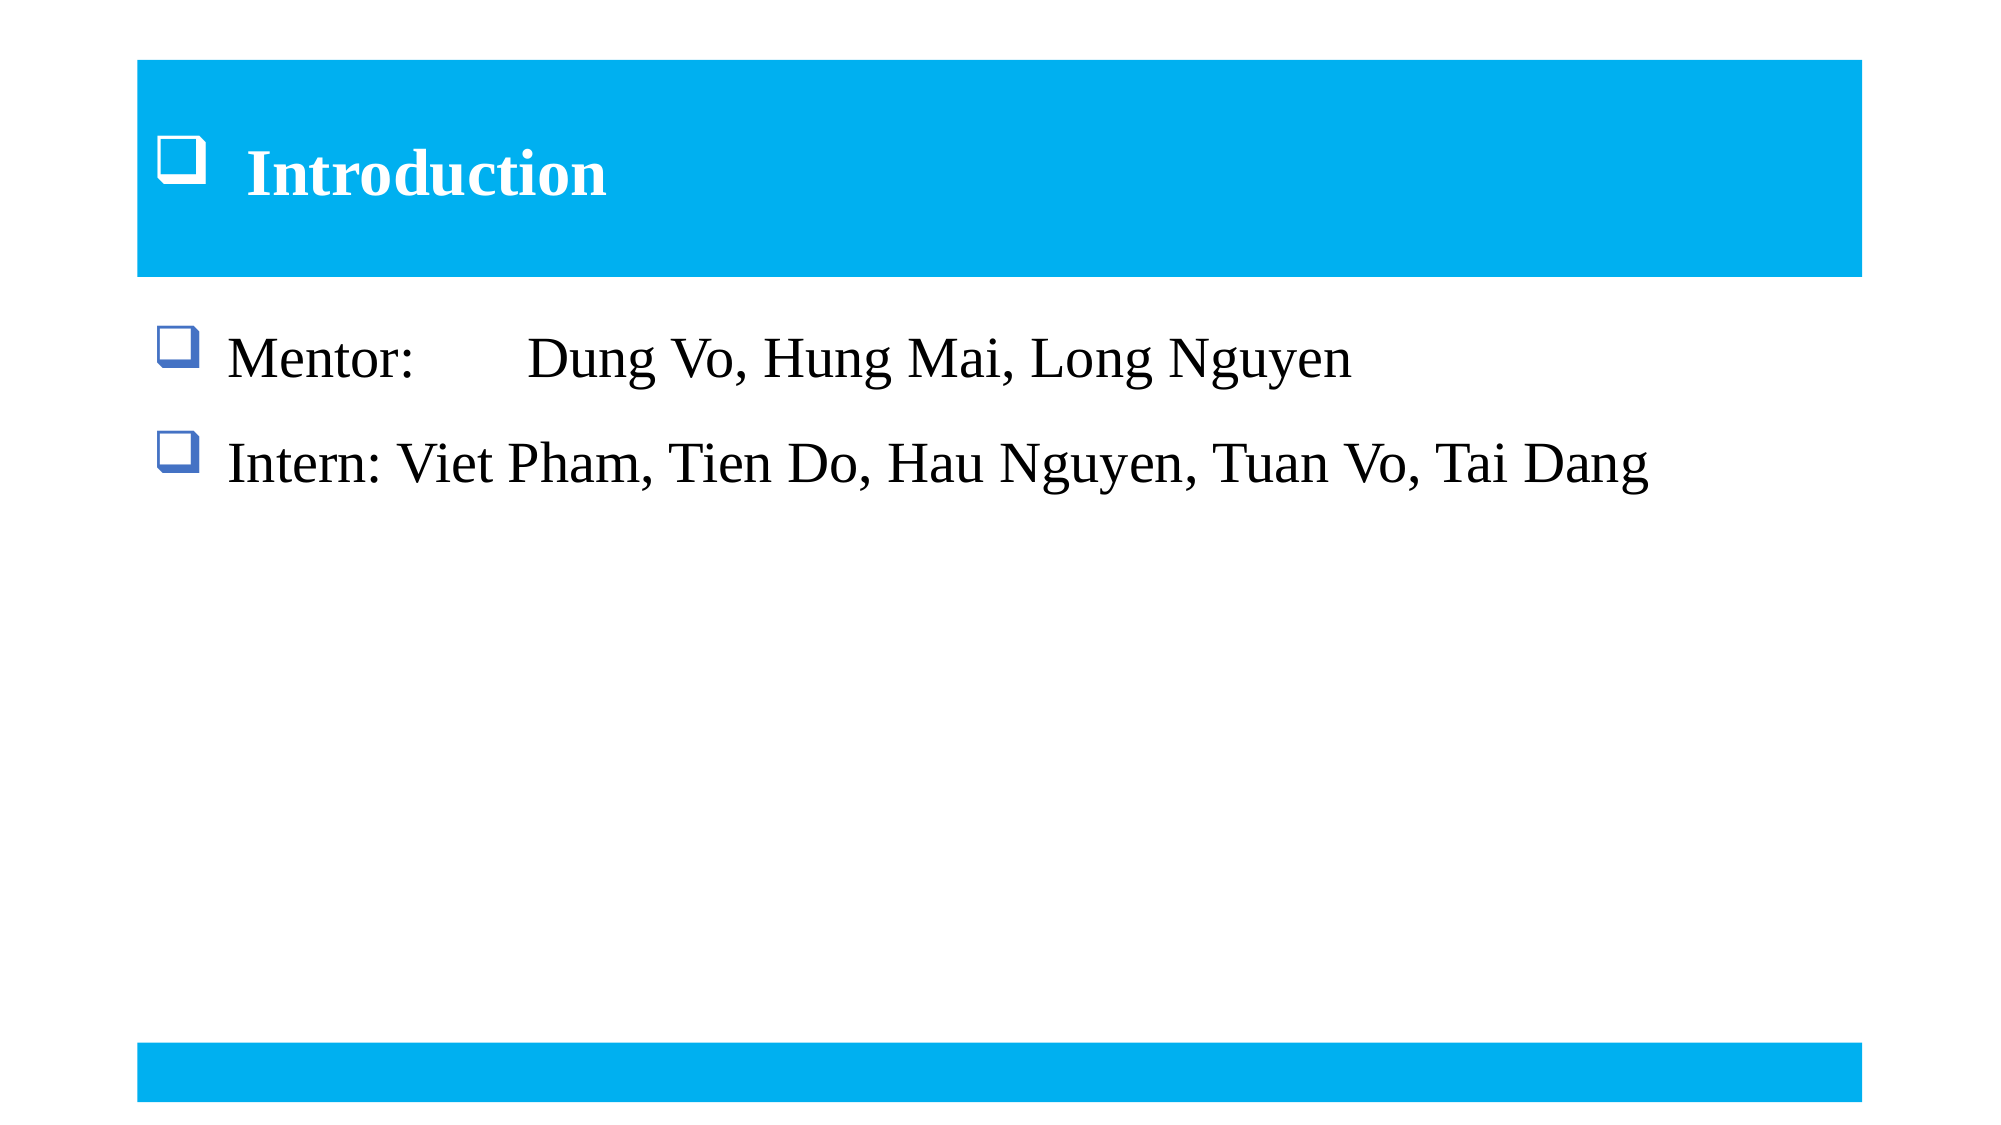

Introduction
Mentor:	Dung Vo, Hung Mai, Long Nguyen
Intern: Viet Pham, Tien Do, Hau Nguyen, Tuan Vo, Tai Dang